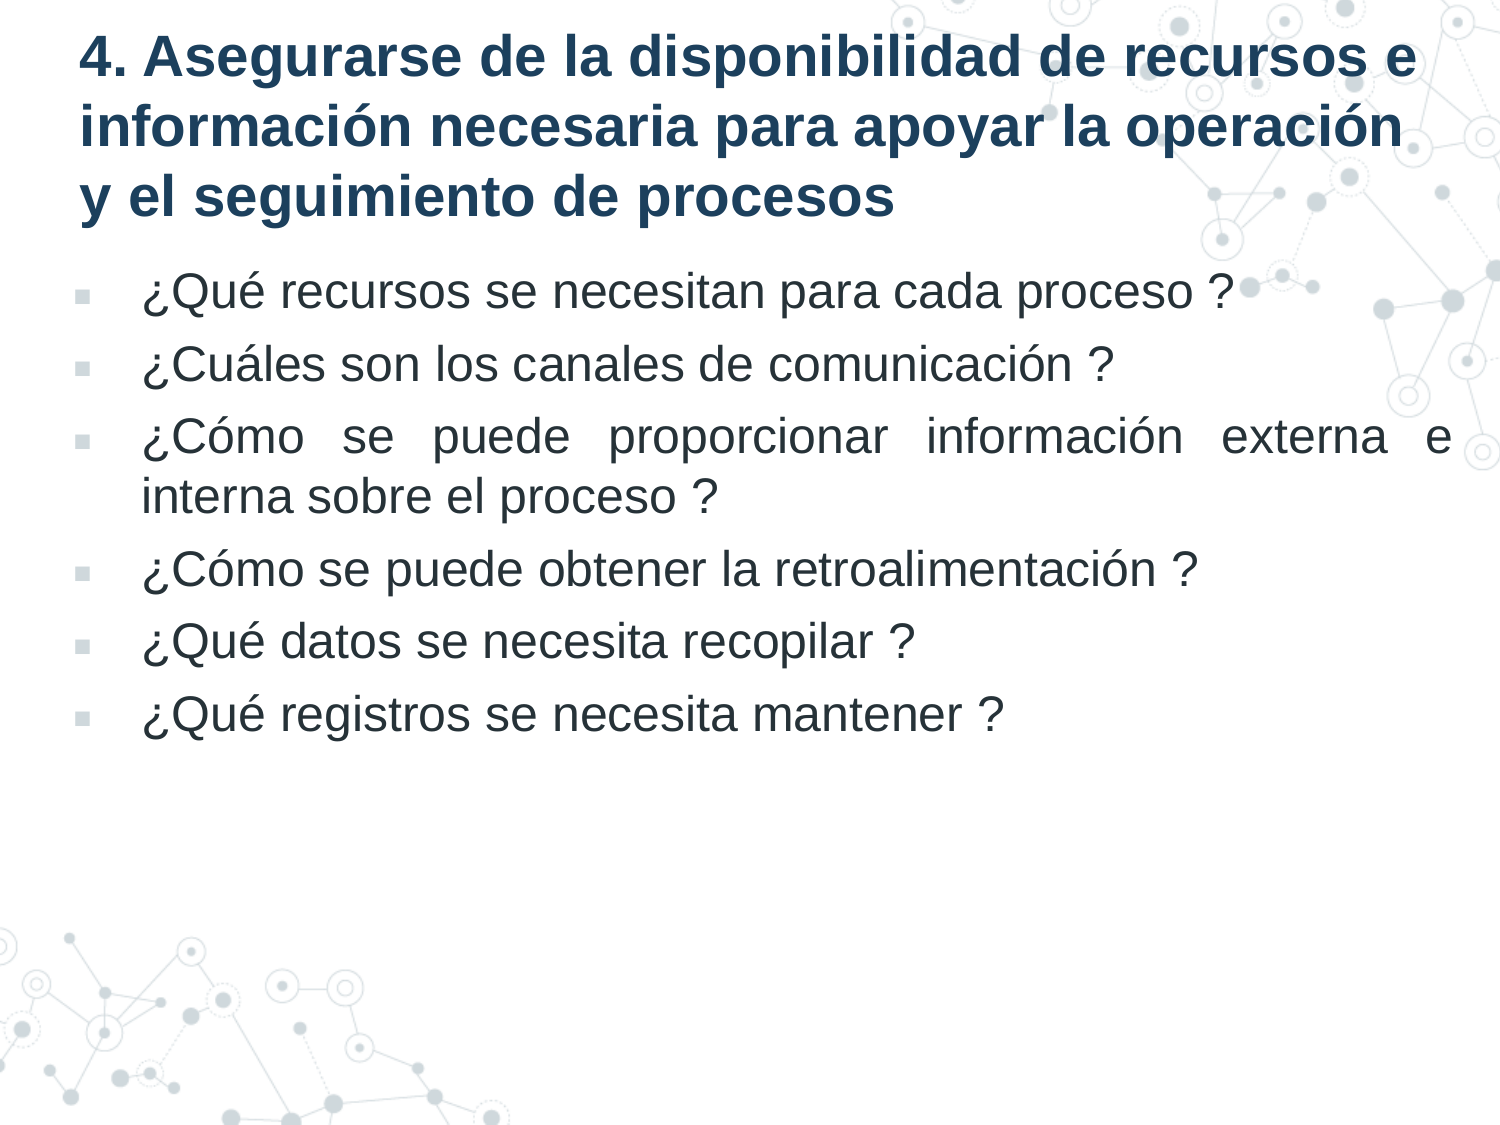

# 4. Asegurarse de la disponibilidad de recursos e información necesaria para apoyar la operación y el seguimiento de procesos
¿Qué recursos se necesitan para cada proceso ?
¿Cuáles son los canales de comunicación ?
¿Cómo se puede proporcionar información externa e interna sobre el proceso ?
¿Cómo se puede obtener la retroalimentación ?
¿Qué datos se necesita recopilar ?
¿Qué registros se necesita mantener ?